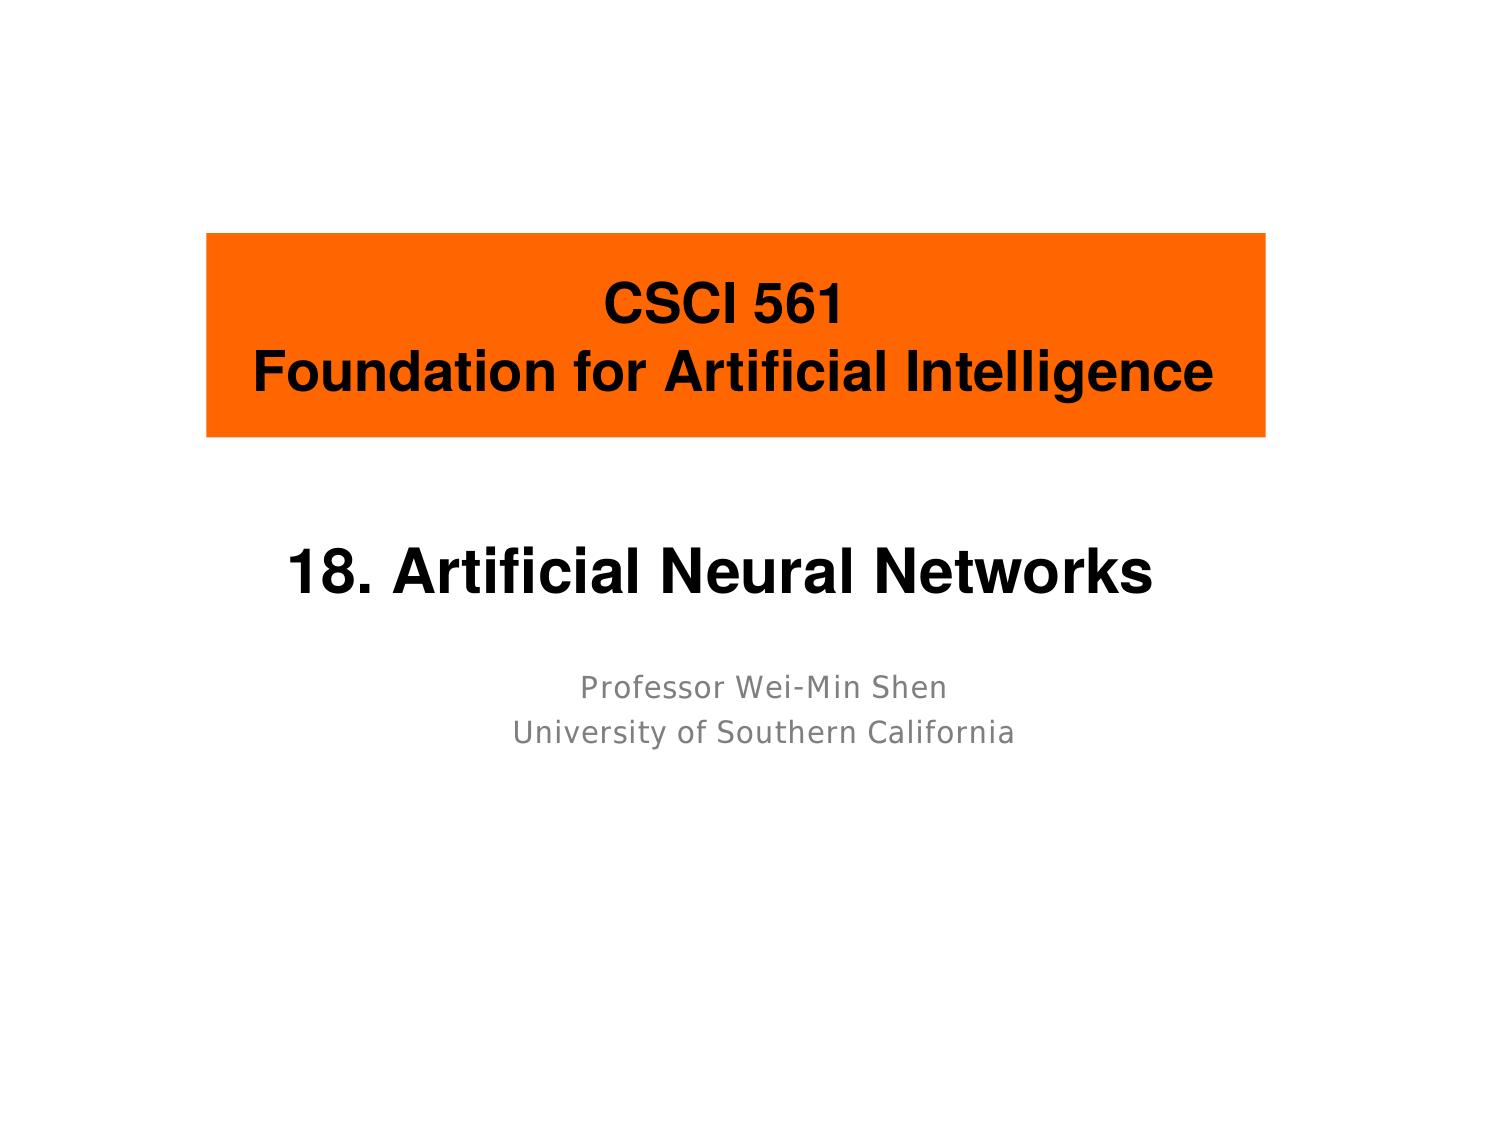

CSCI 561
Foundation for Artificial Intelligence
# 18. Artificial Neural Networks
Professor Wei-Min Shen
University of Southern California